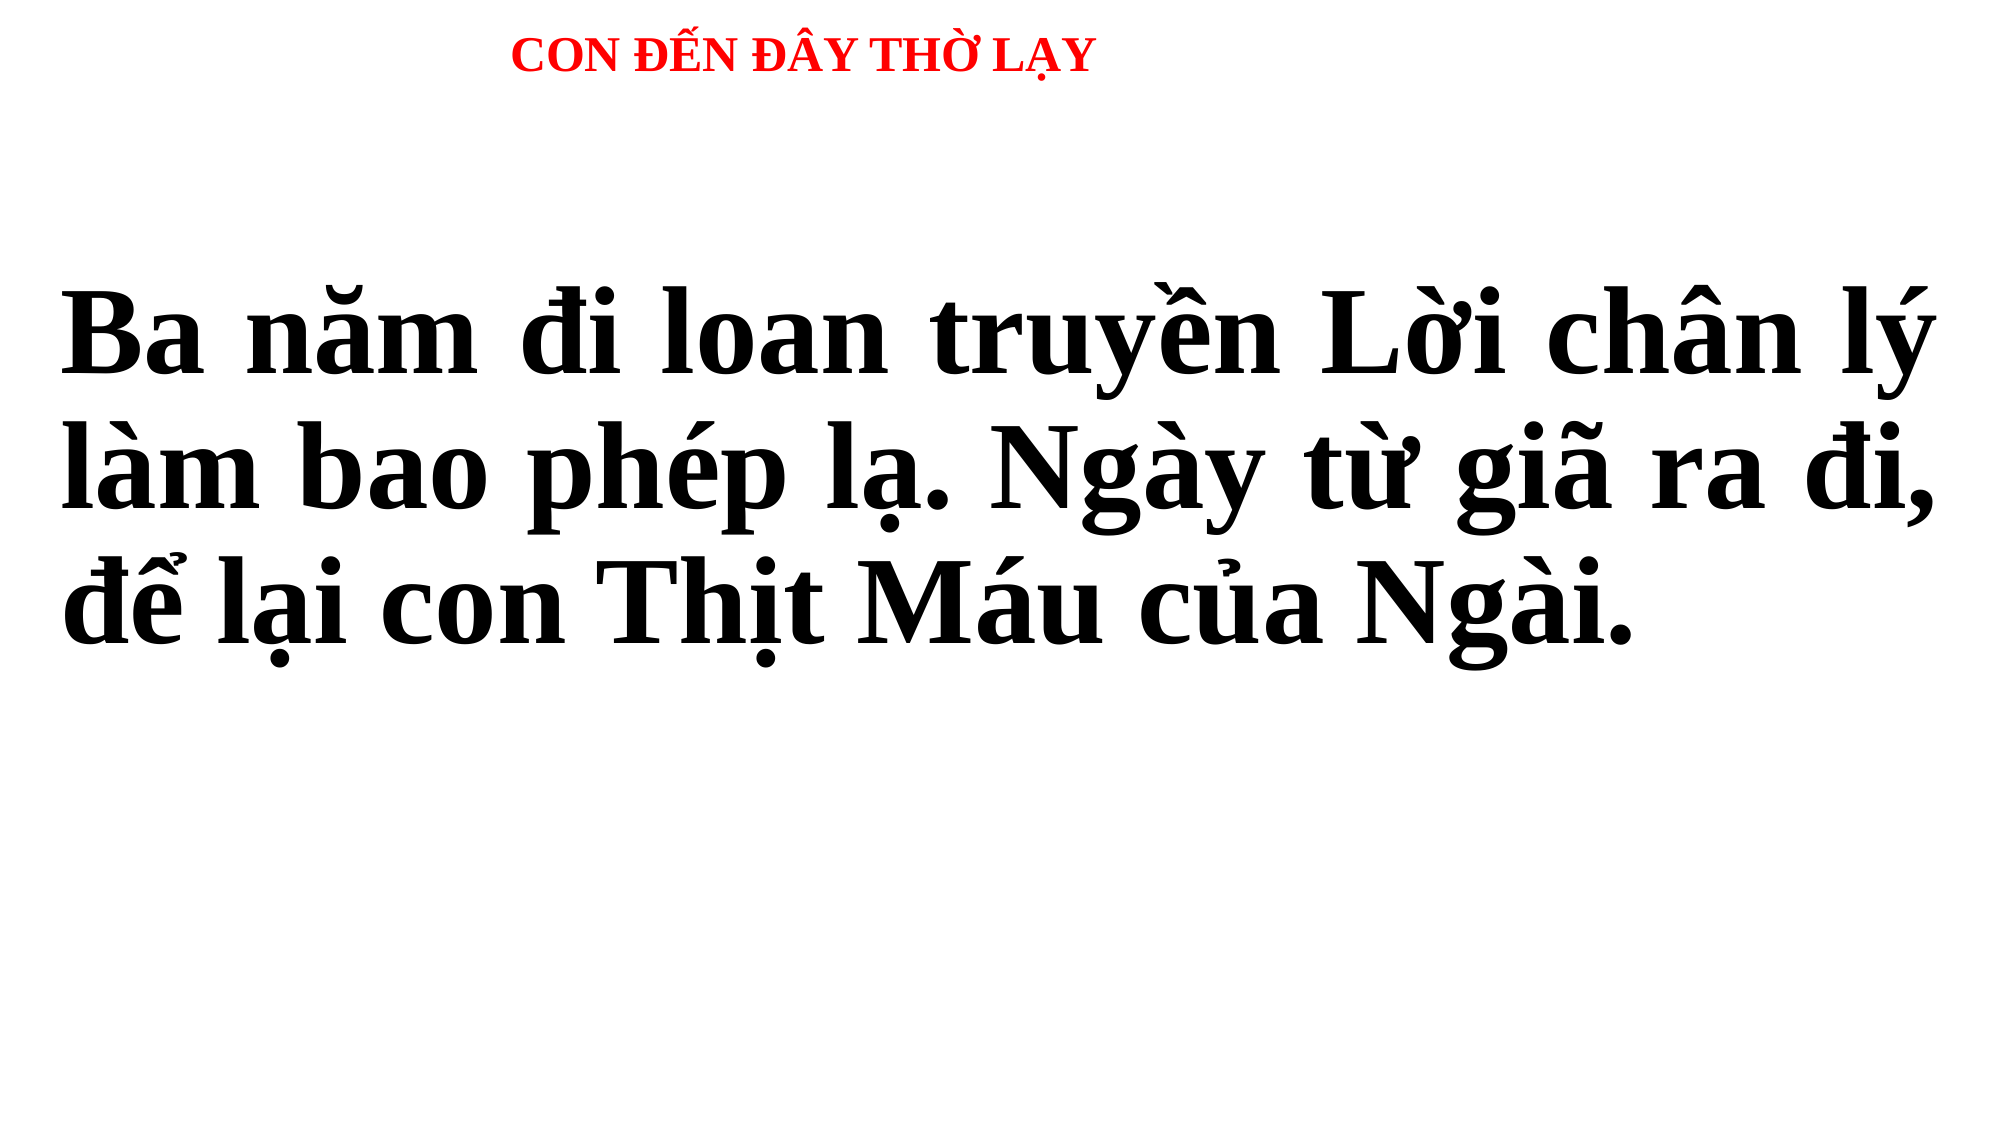

# CON ĐẾN ĐÂY THỜ LẠY
Ba năm đi loan truyền Lời chân lý làm bao phép lạ. Ngày từ giã ra đi, để lại con Thịt Máu của Ngài.